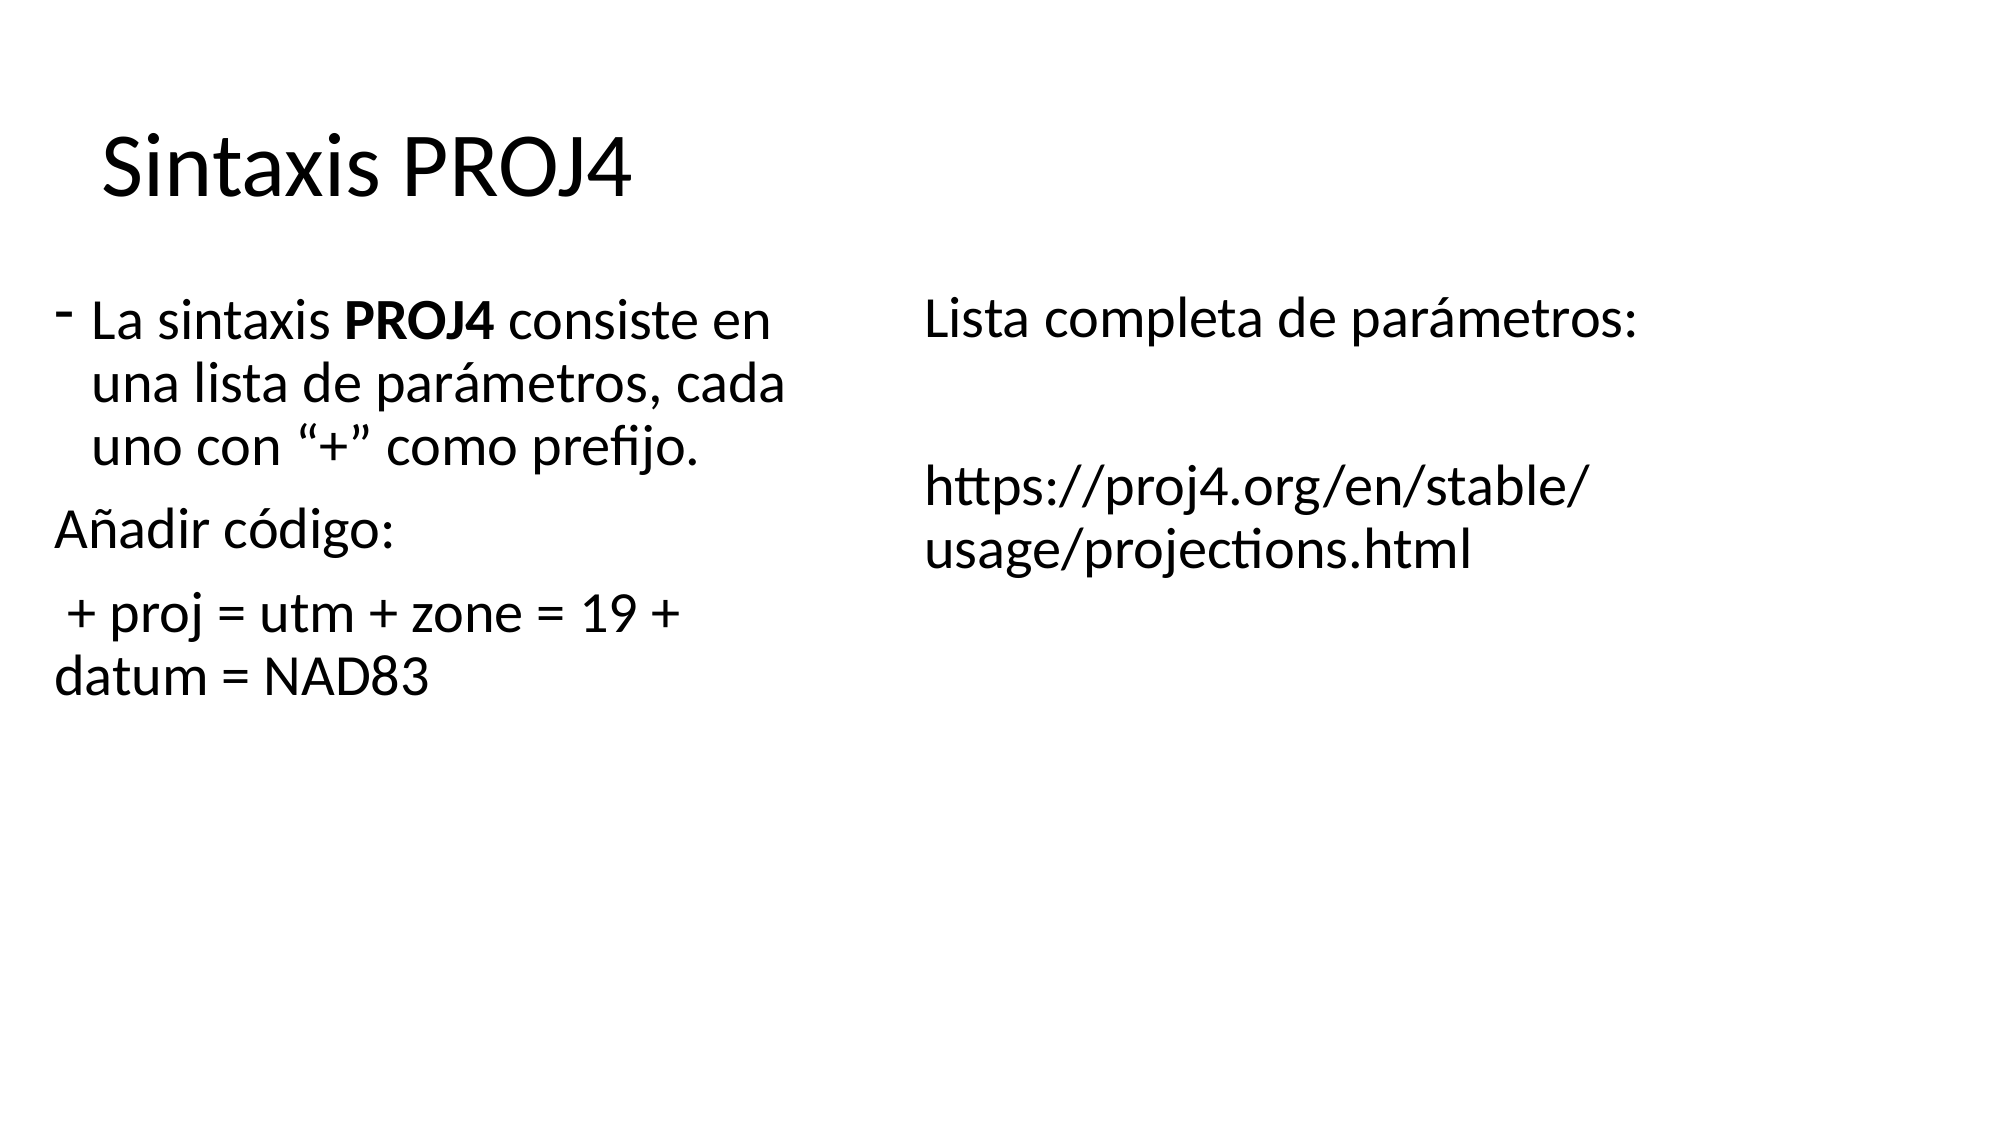

# Sintaxis PROJ4
Lista completa de parámetros:

https://proj4.org/en/stable/usage/projections.html

La sintaxis PROJ4 consiste en una lista de parámetros, cada uno con “+” como prefijo.
Añadir código:
 + proj = utm + zone = 19 + datum = NAD83